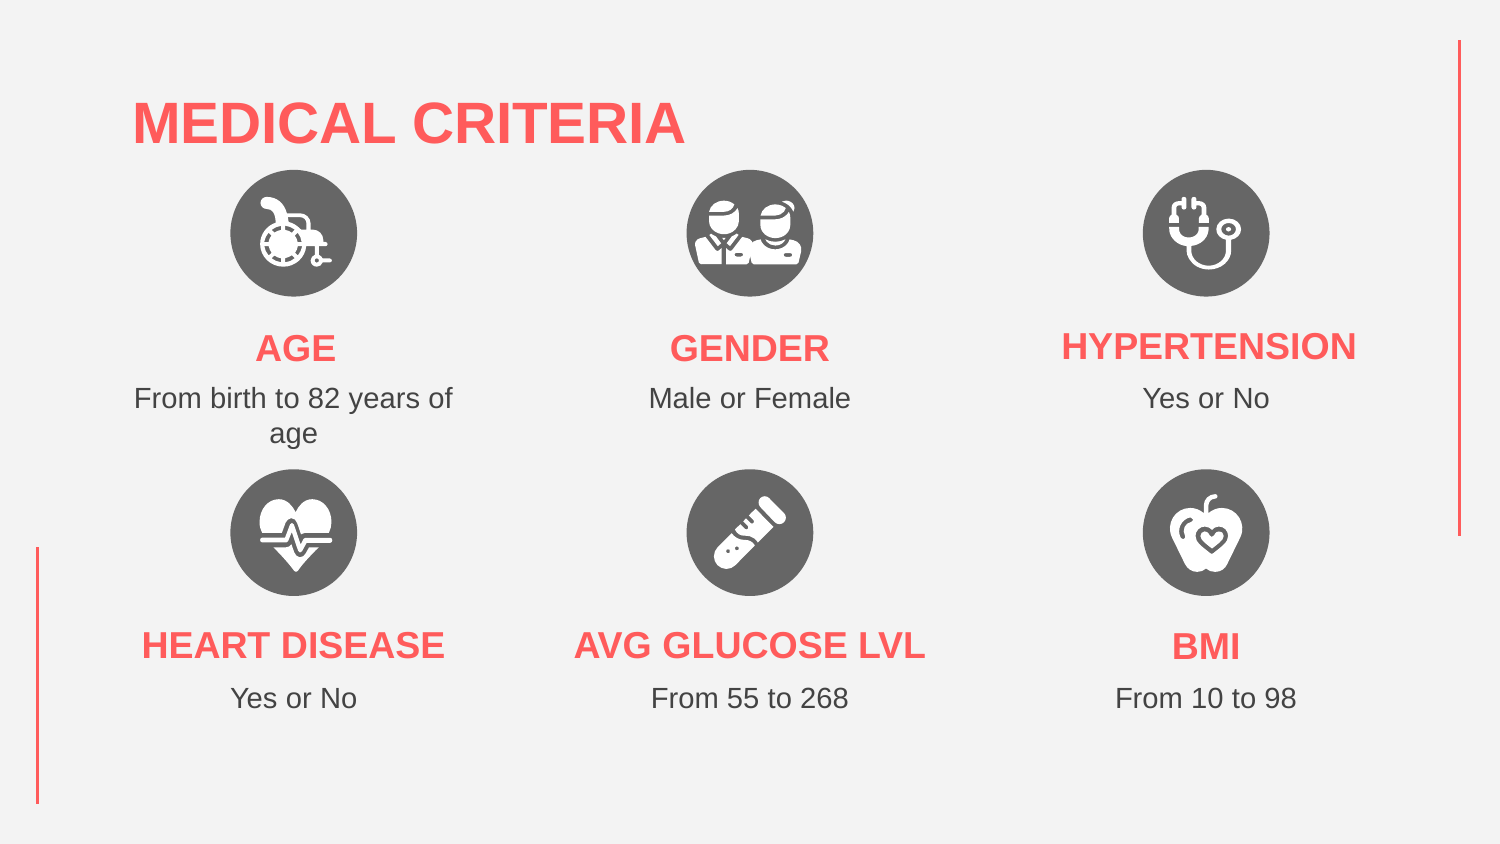

# MEDICAL CRITERIA

HYPERTENSION
AGE
GENDER
From birth to 82 years of age
Male or Female
Yes or No

HEART DISEASE
AVG GLUCOSE LVL
BMI
Yes or No
From 55 to 268
From 10 to 98